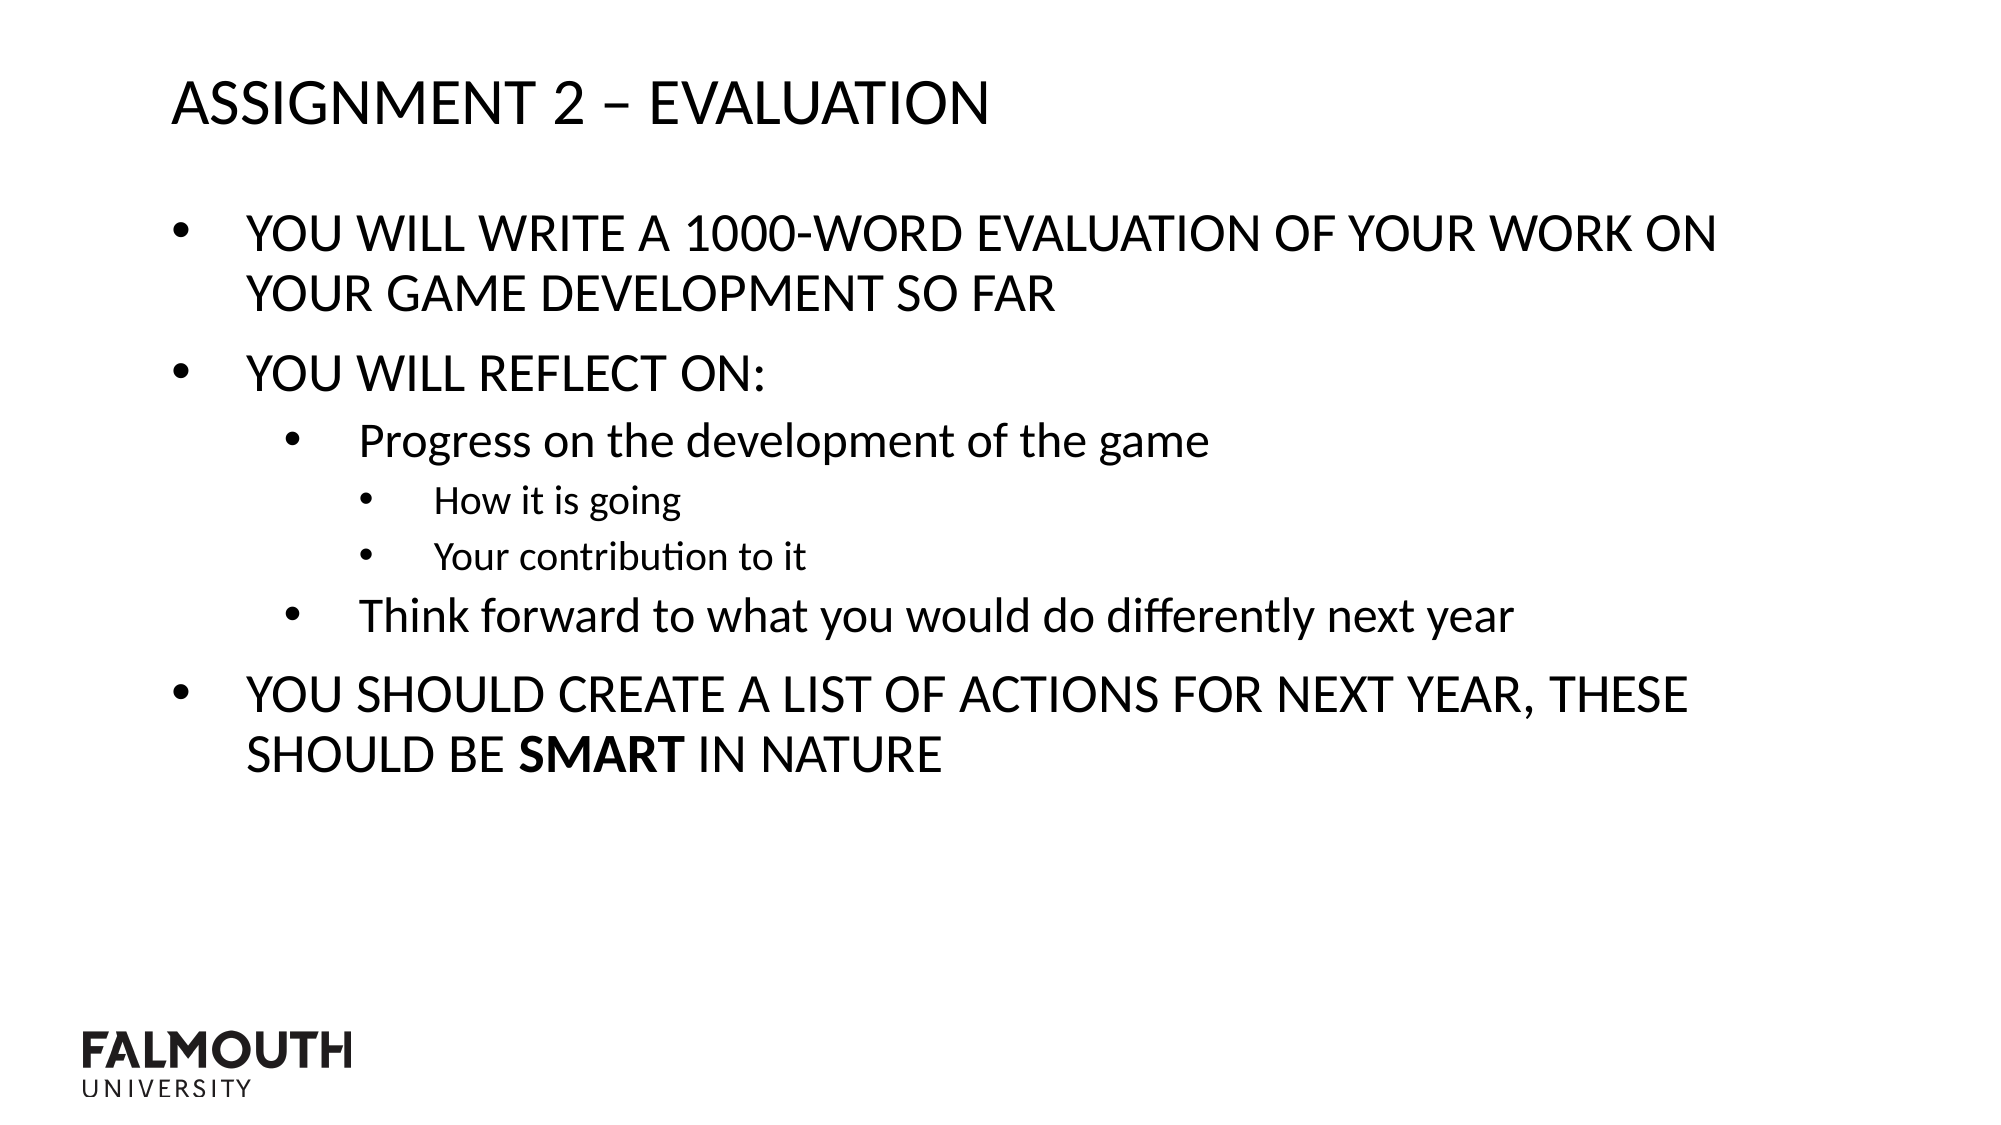

Assignment 2 – EVALUATION
you will write a 1000-word evaluation of your work on your game development so far
You will reflect on:
Progress on the development of the game
How it is going
Your contribution to it
Think forward to what you would do differently next year
You should create a list of actions for next year, these should be SMART in nature